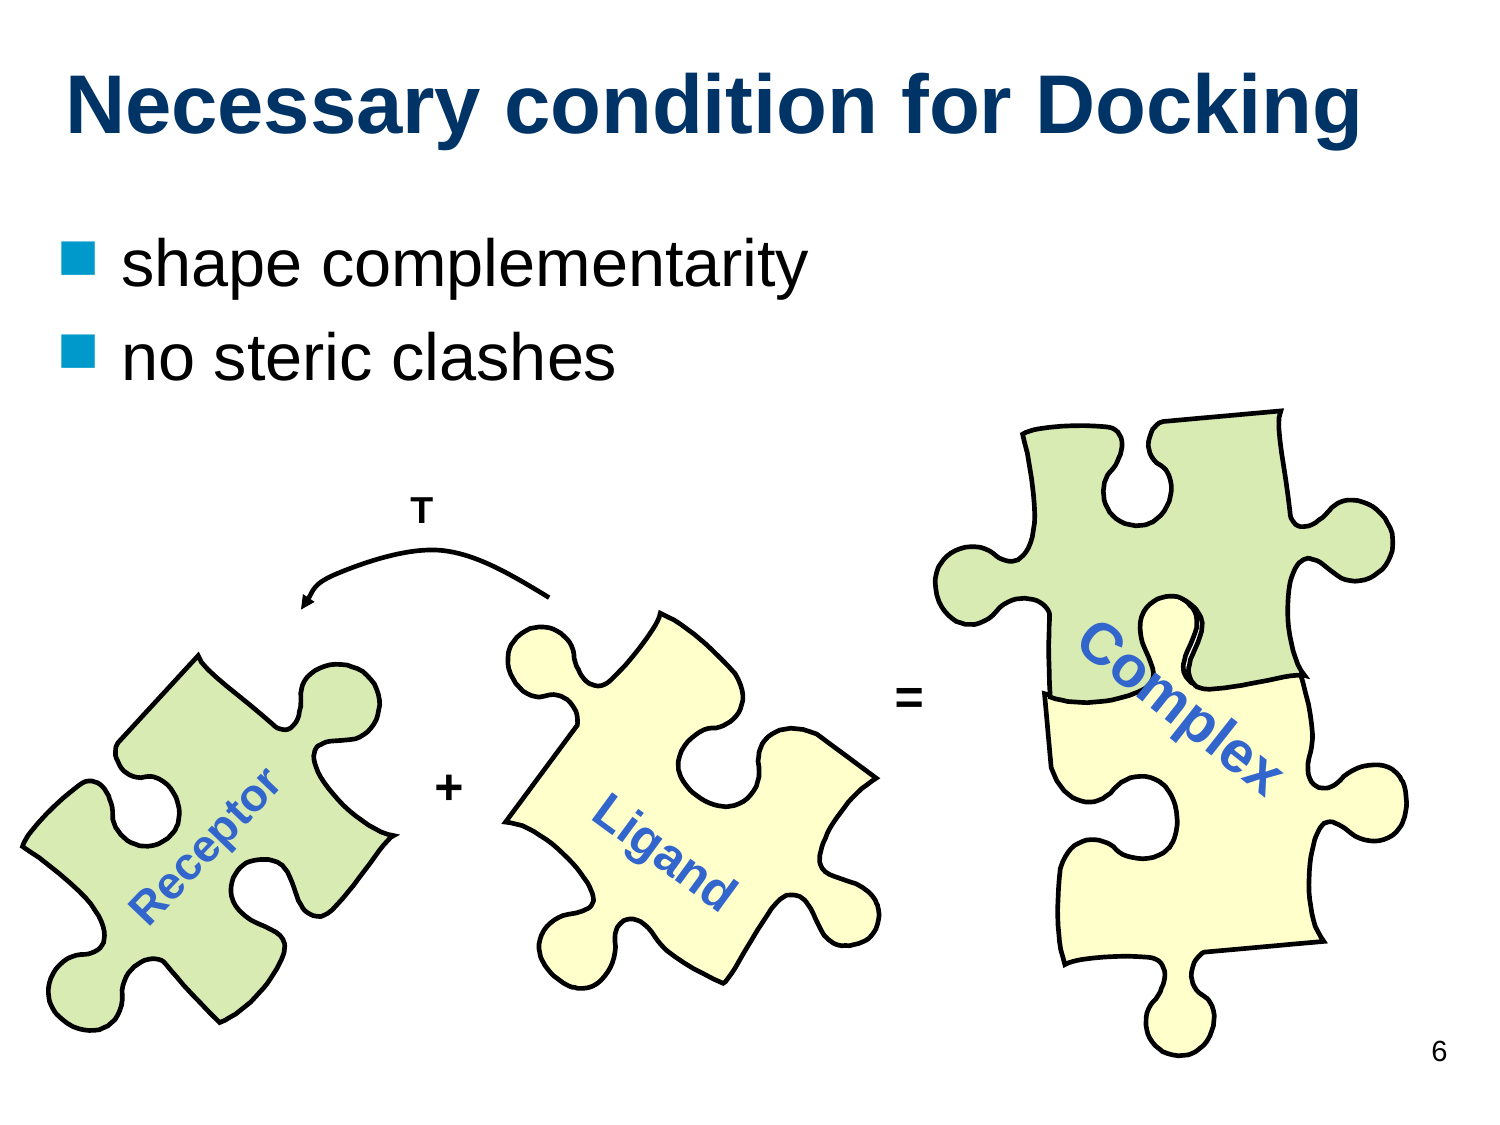

# Necessary condition for Docking
shape complementarity
no steric clashes

Complex
T

Receptor

Ligand
=
+
6